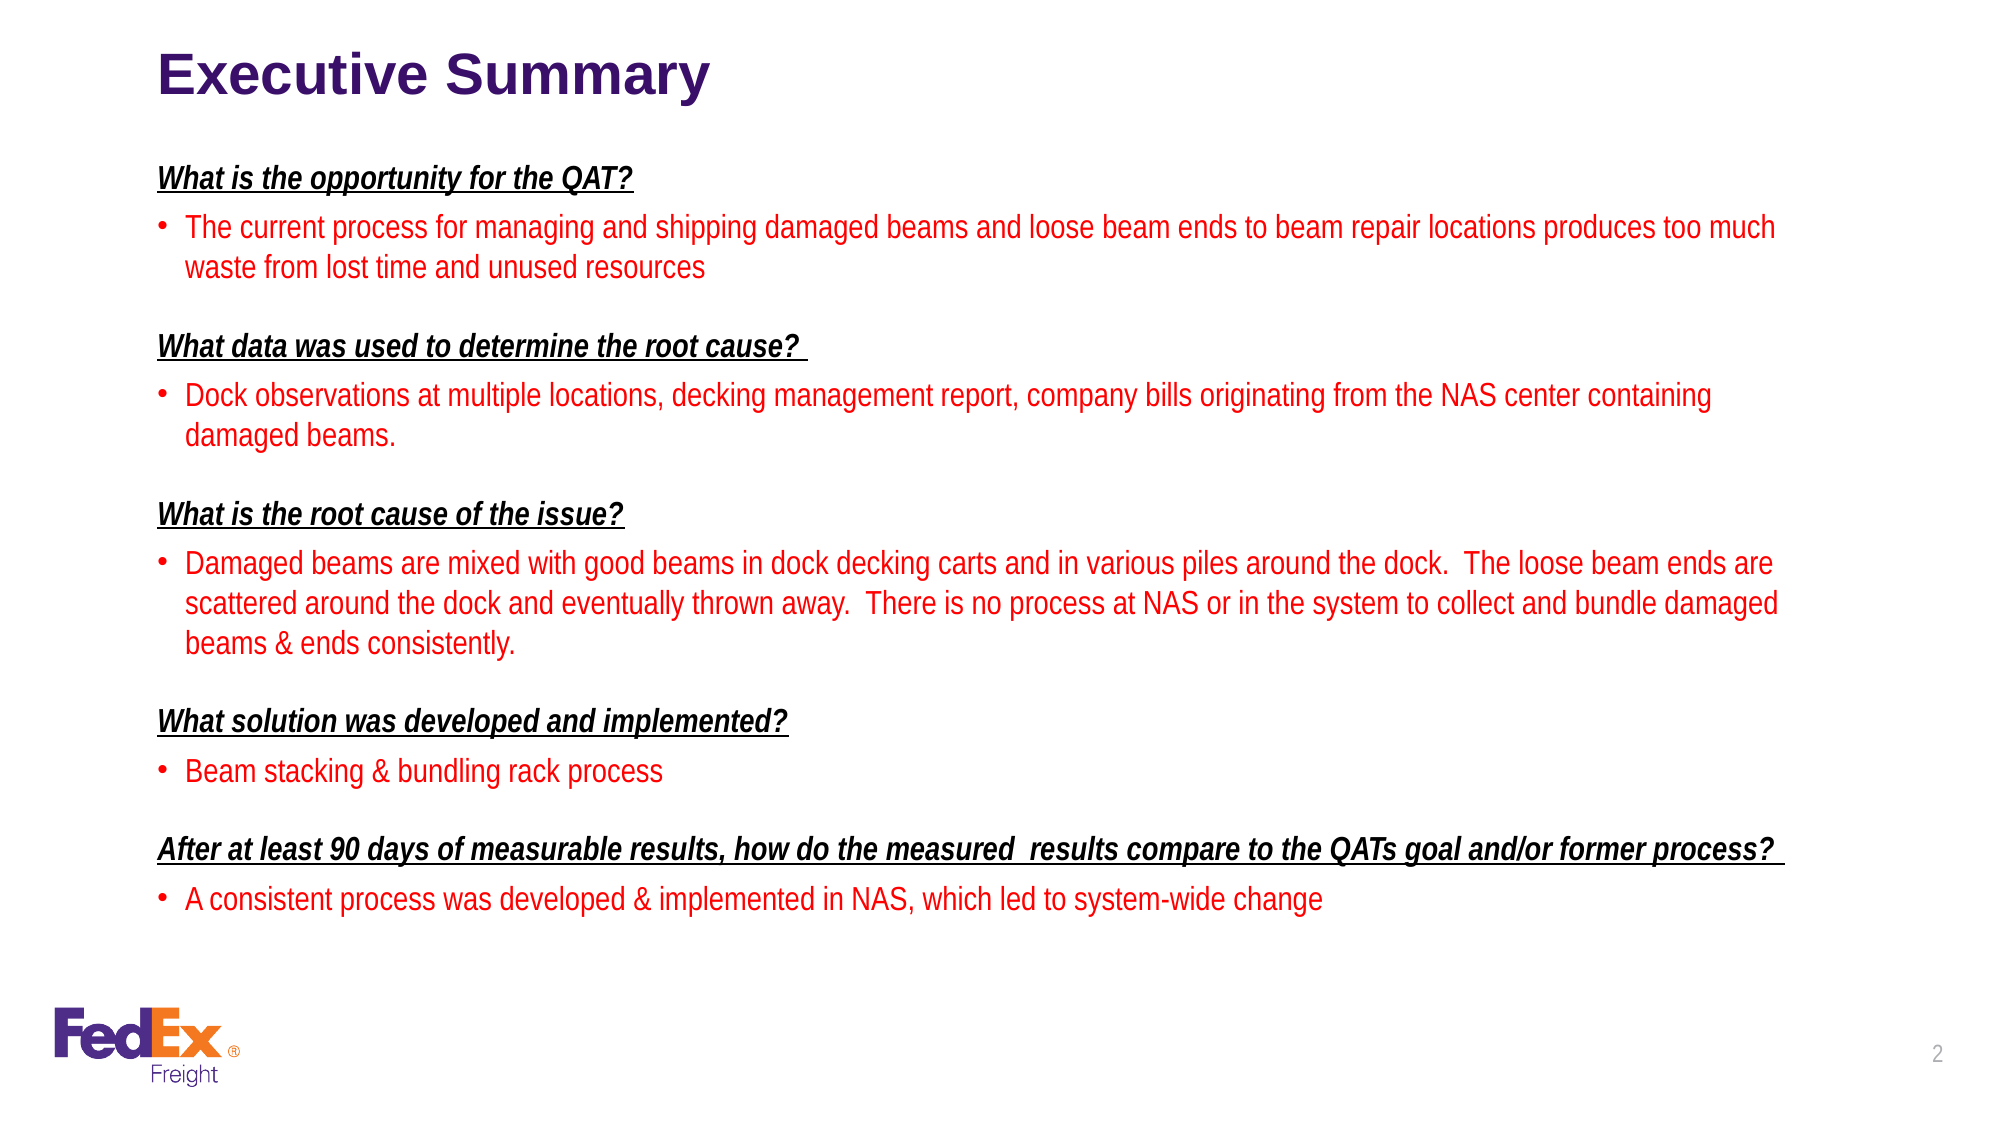

# Executive Summary
What is the opportunity for the QAT?
The current process for managing and shipping damaged beams and loose beam ends to beam repair locations produces too much waste from lost time and unused resources

What data was used to determine the root cause?
Dock observations at multiple locations, decking management report, company bills originating from the NAS center containing damaged beams.

What is the root cause of the issue?
Damaged beams are mixed with good beams in dock decking carts and in various piles around the dock.  The loose beam ends are scattered around the dock and eventually thrown away.  There is no process at NAS or in the system to collect and bundle damaged beams & ends consistently.

What solution was developed and implemented?
Beam stacking & bundling rack process

After at least 90 days of measurable results, how do the measured  results compare to the QATs goal and/or former process?
A consistent process was developed & implemented in NAS, which led to system-wide change

2